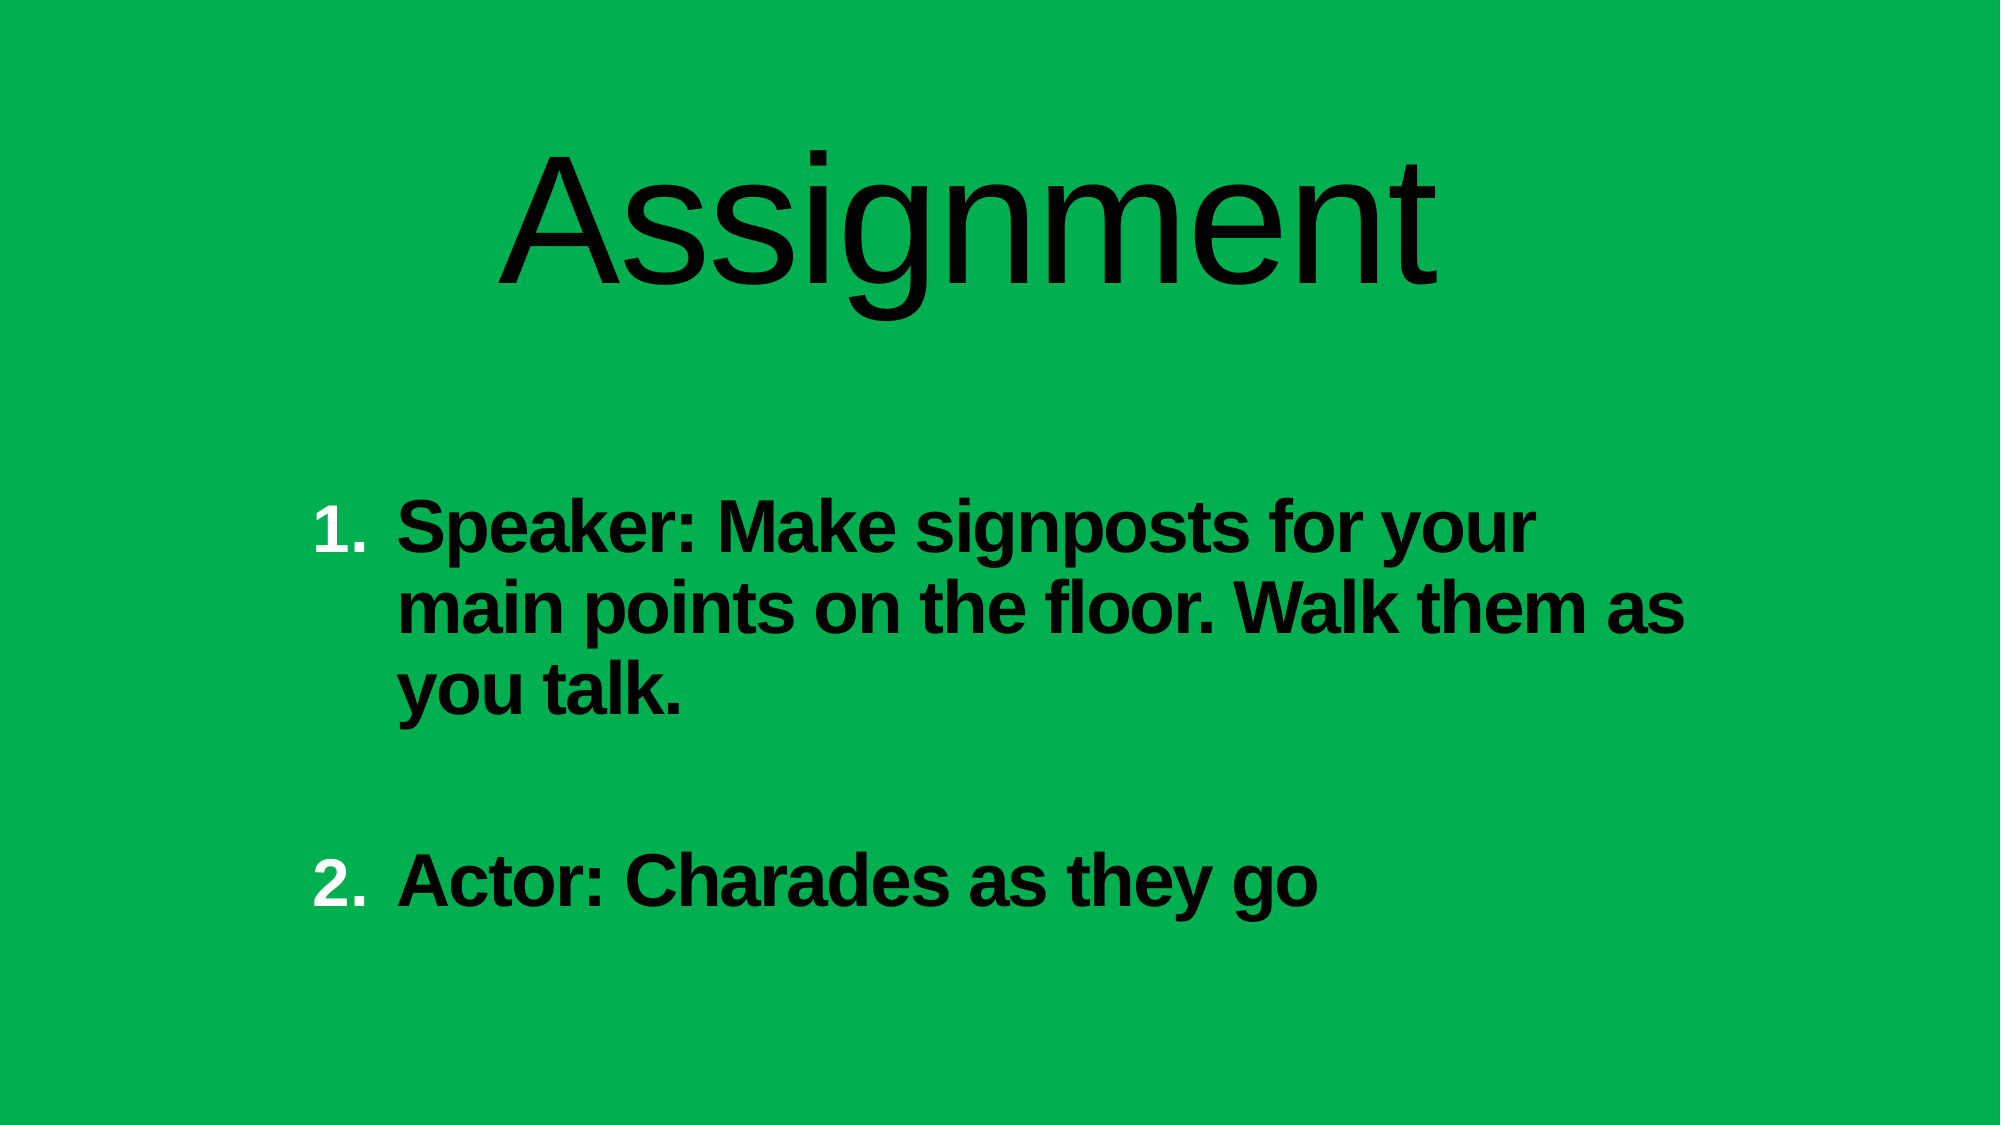

Assignment
Speaker: Make signposts for your main points on the floor. Walk them as you talk.

Actor: Charades as they go